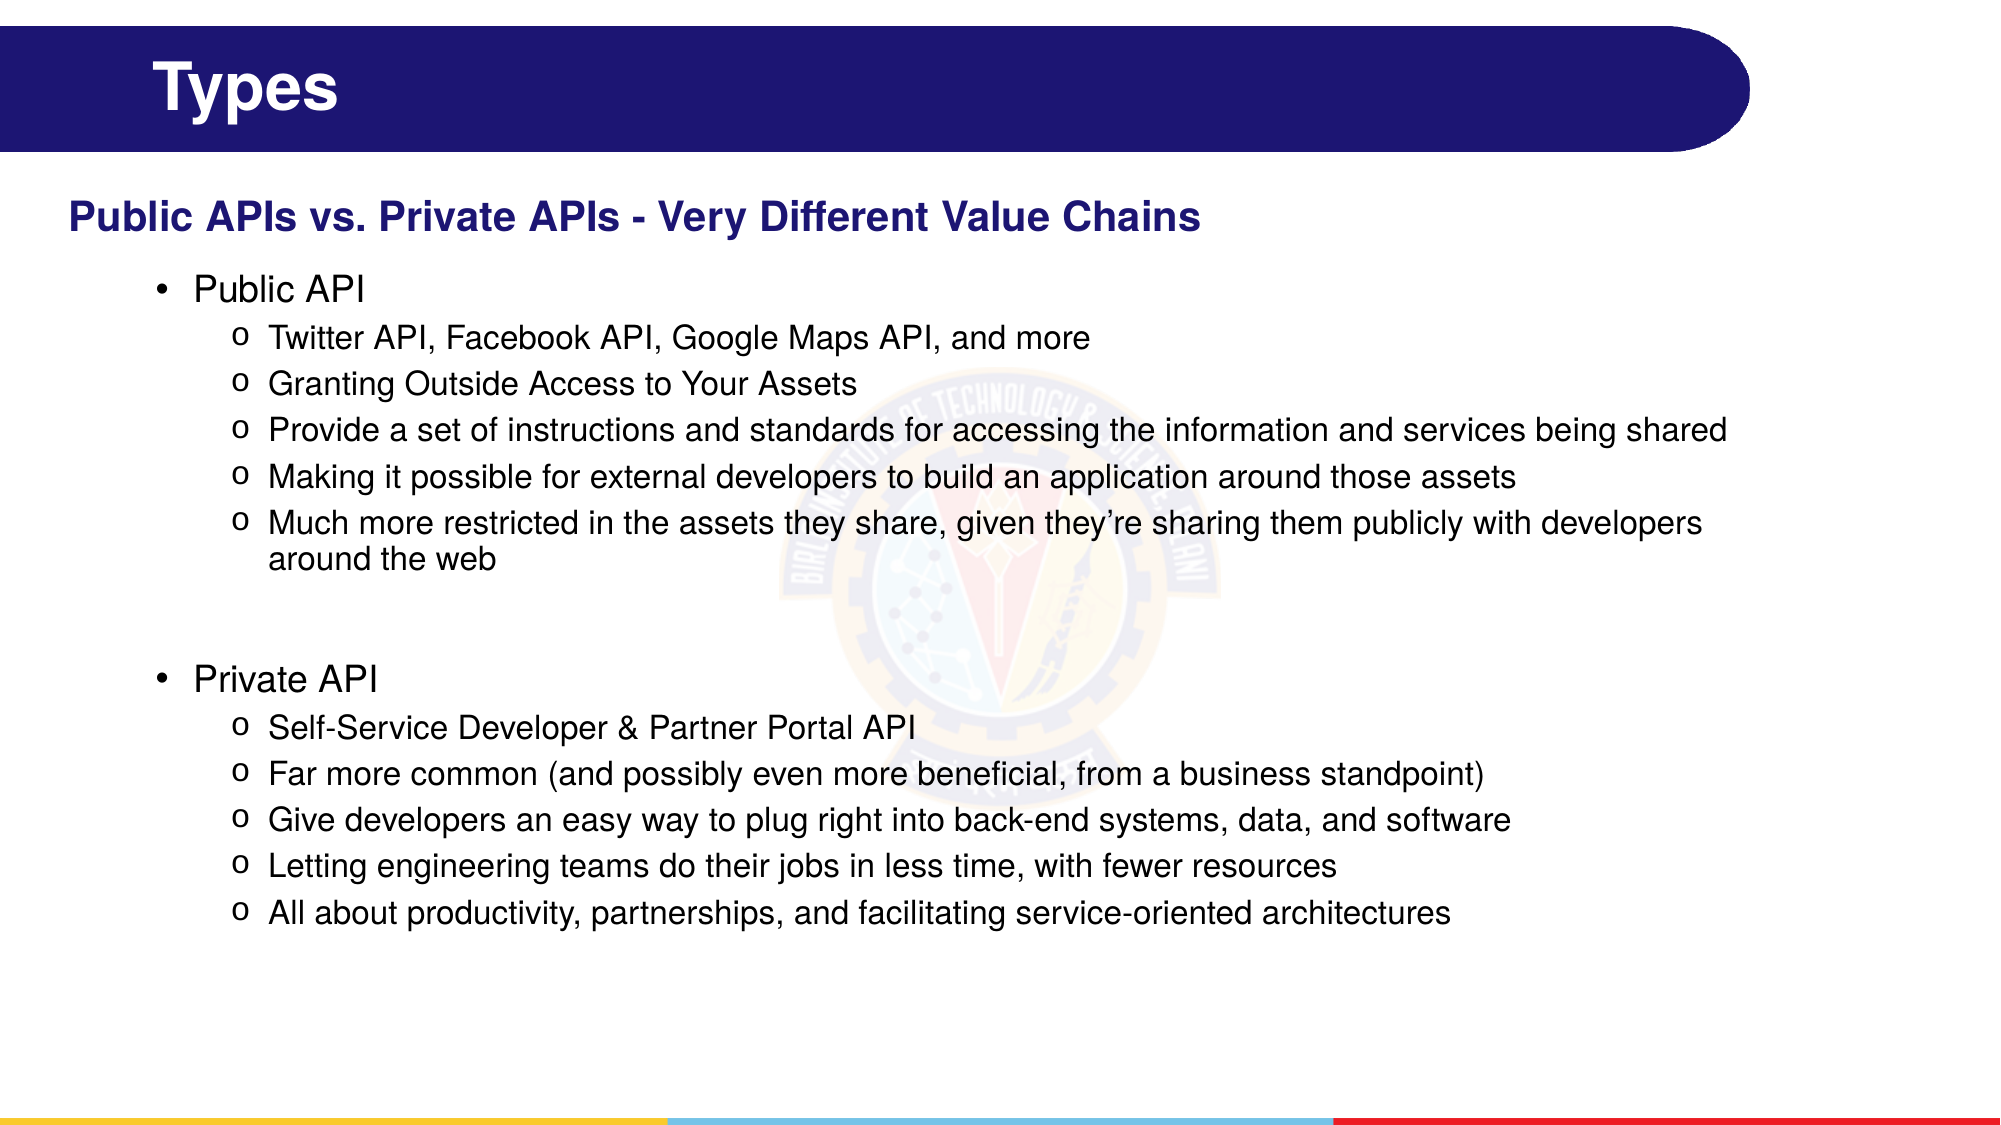

# Types
Public APIs vs. Private APIs - Very Different Value Chains
Public API
Twitter API, Facebook API, Google Maps API, and more
Granting Outside Access to Your Assets
Provide a set of instructions and standards for accessing the information and services being shared
Making it possible for external developers to build an application around those assets
Much more restricted in the assets they share, given they’re sharing them publicly with developers around the web

Private API
Self-Service Developer & Partner Portal API
Far more common (and possibly even more beneficial, from a business standpoint)
Give developers an easy way to plug right into back-end systems, data, and software
Letting engineering teams do their jobs in less time, with fewer resources
All about productivity, partnerships, and facilitating service-oriented architectures